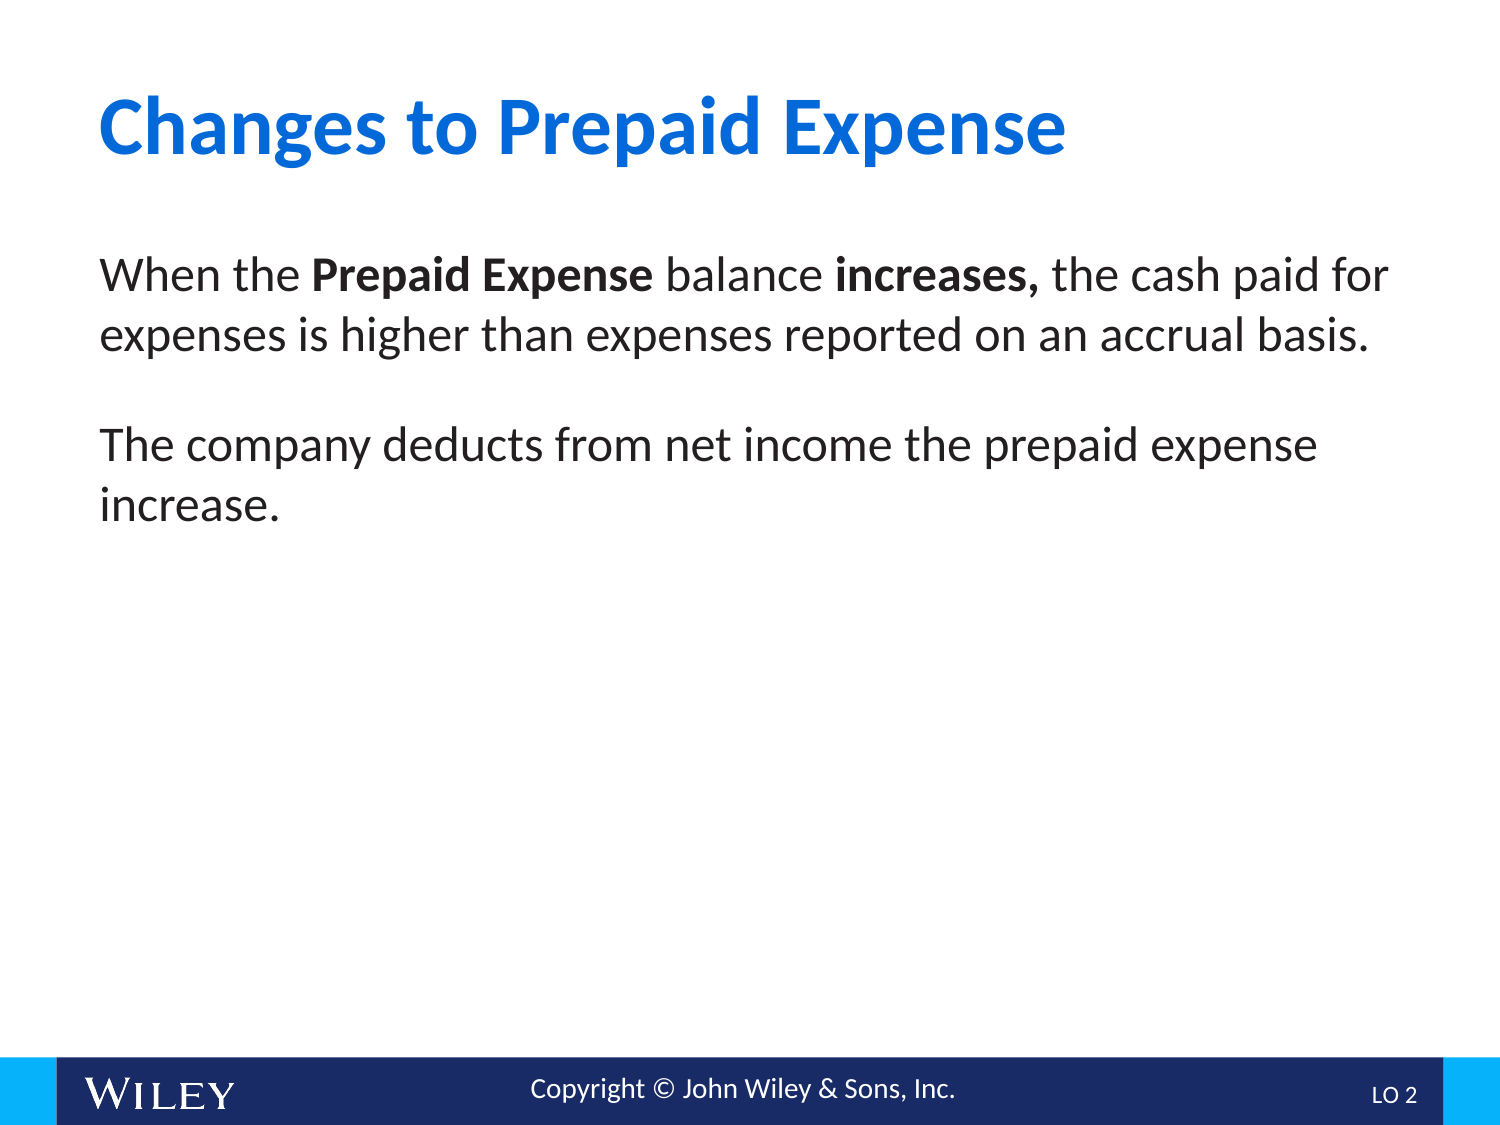

# Changes to Prepaid Expense
When the Prepaid Expense balance increases, the cash paid for expenses is higher than expenses reported on an accrual basis.
The company deducts from net income the prepaid expense increase.
L O 2